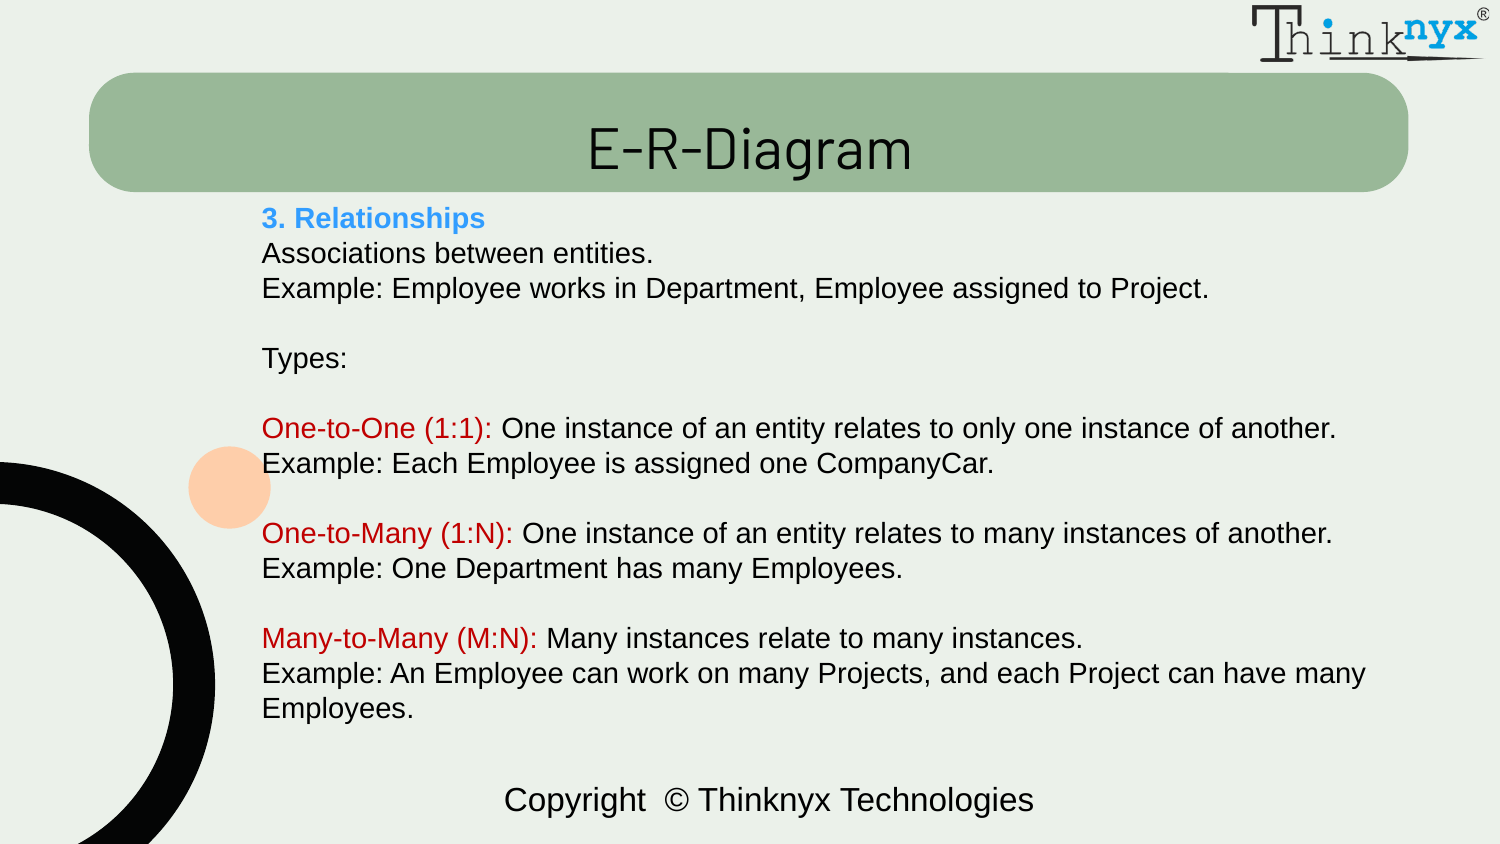

# E-R-Diagram
3. Relationships
Associations between entities.
Example: Employee works in Department, Employee assigned to Project.

Types:

One-to-One (1:1): One instance of an entity relates to only one instance of another.
Example: Each Employee is assigned one CompanyCar.

One-to-Many (1:N): One instance of an entity relates to many instances of another.
Example: One Department has many Employees.

Many-to-Many (M:N): Many instances relate to many instances.
Example: An Employee can work on many Projects, and each Project can have many Employees.